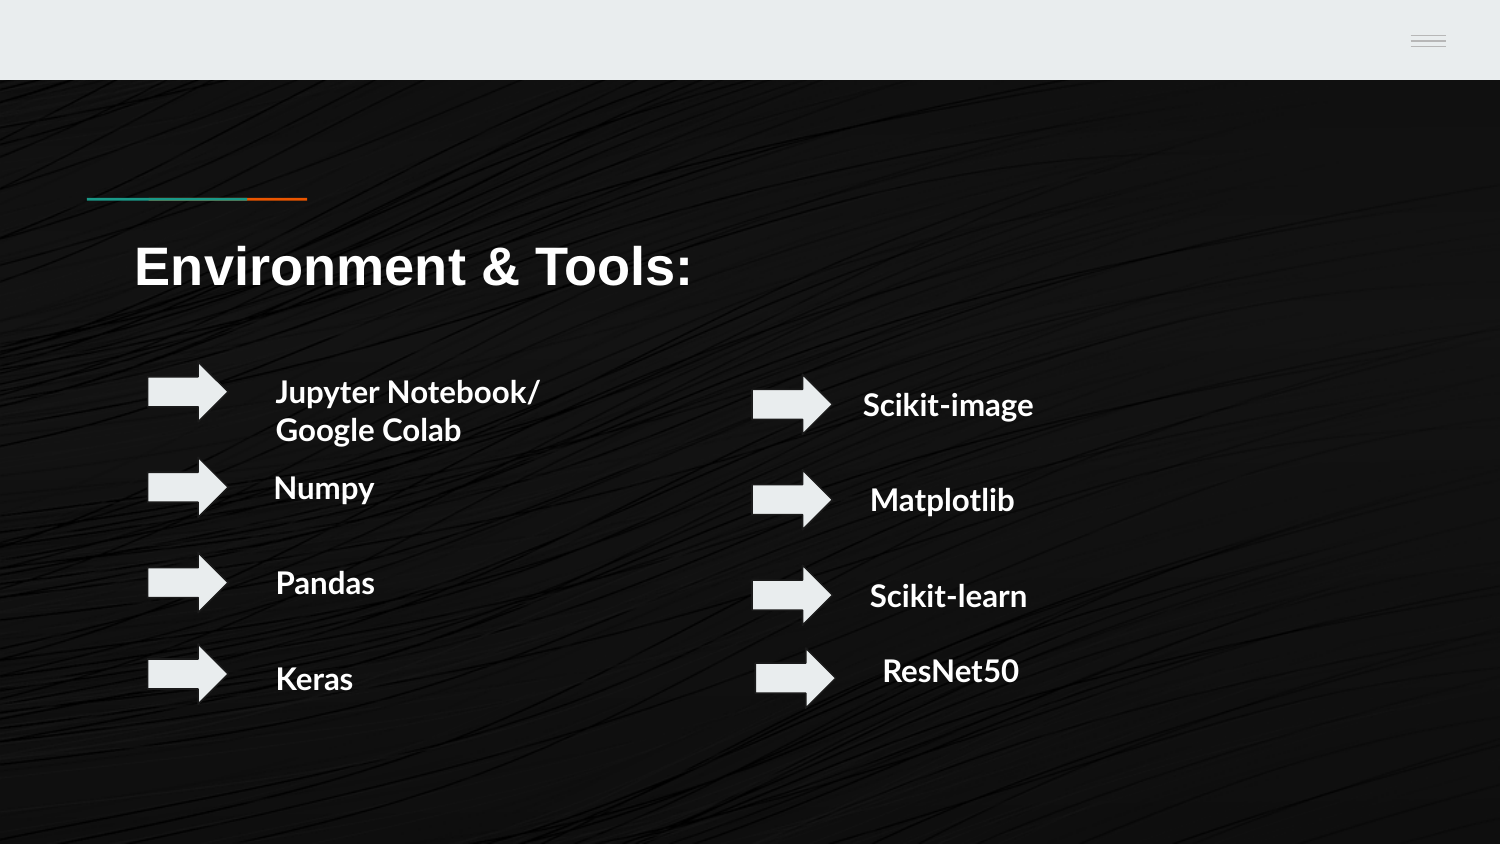

# Environment & Tools:
Jupyter Notebook/ Google Colab

Scikit-image

Numpy

Matplotlib

Pandas

Scikit-learn

ResNet50

Keras